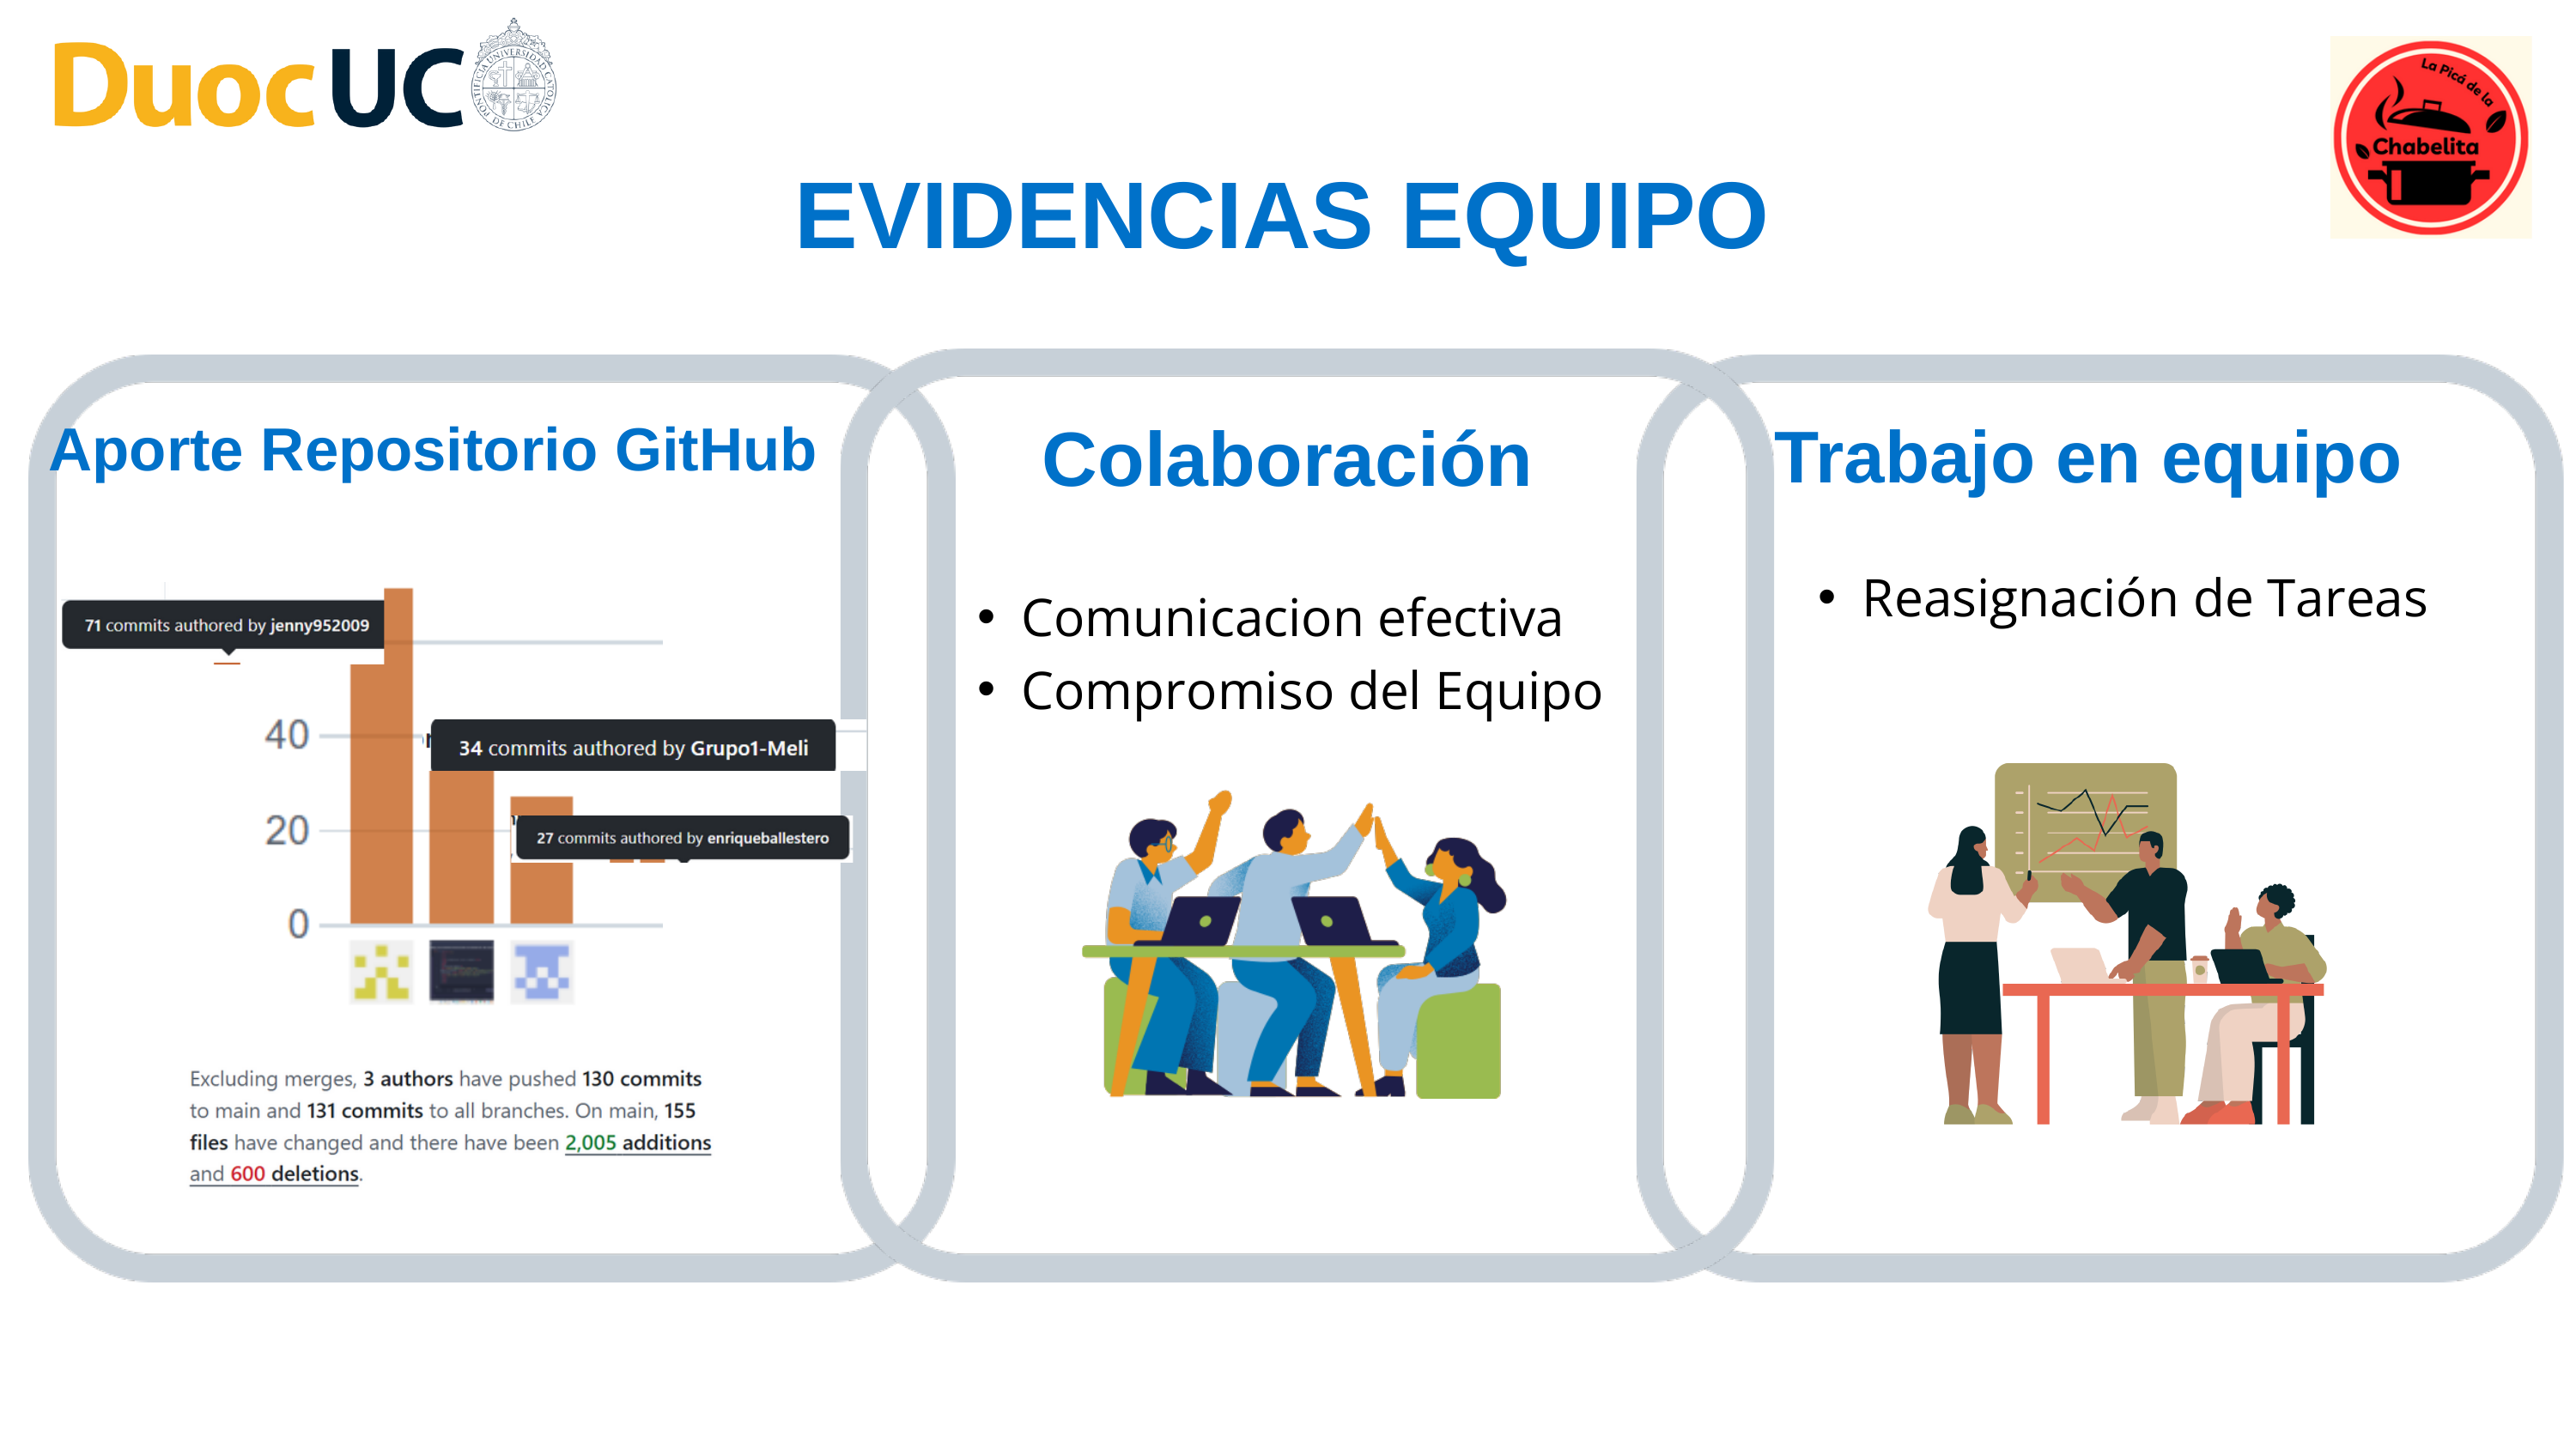

EVIDENCIAS EQUIPO

Colaboración
Trabajo en equipo
Aporte Repositorio GitHub

Reasignación de Tareas

Comunicacion efectiva
Compromiso del Equipo